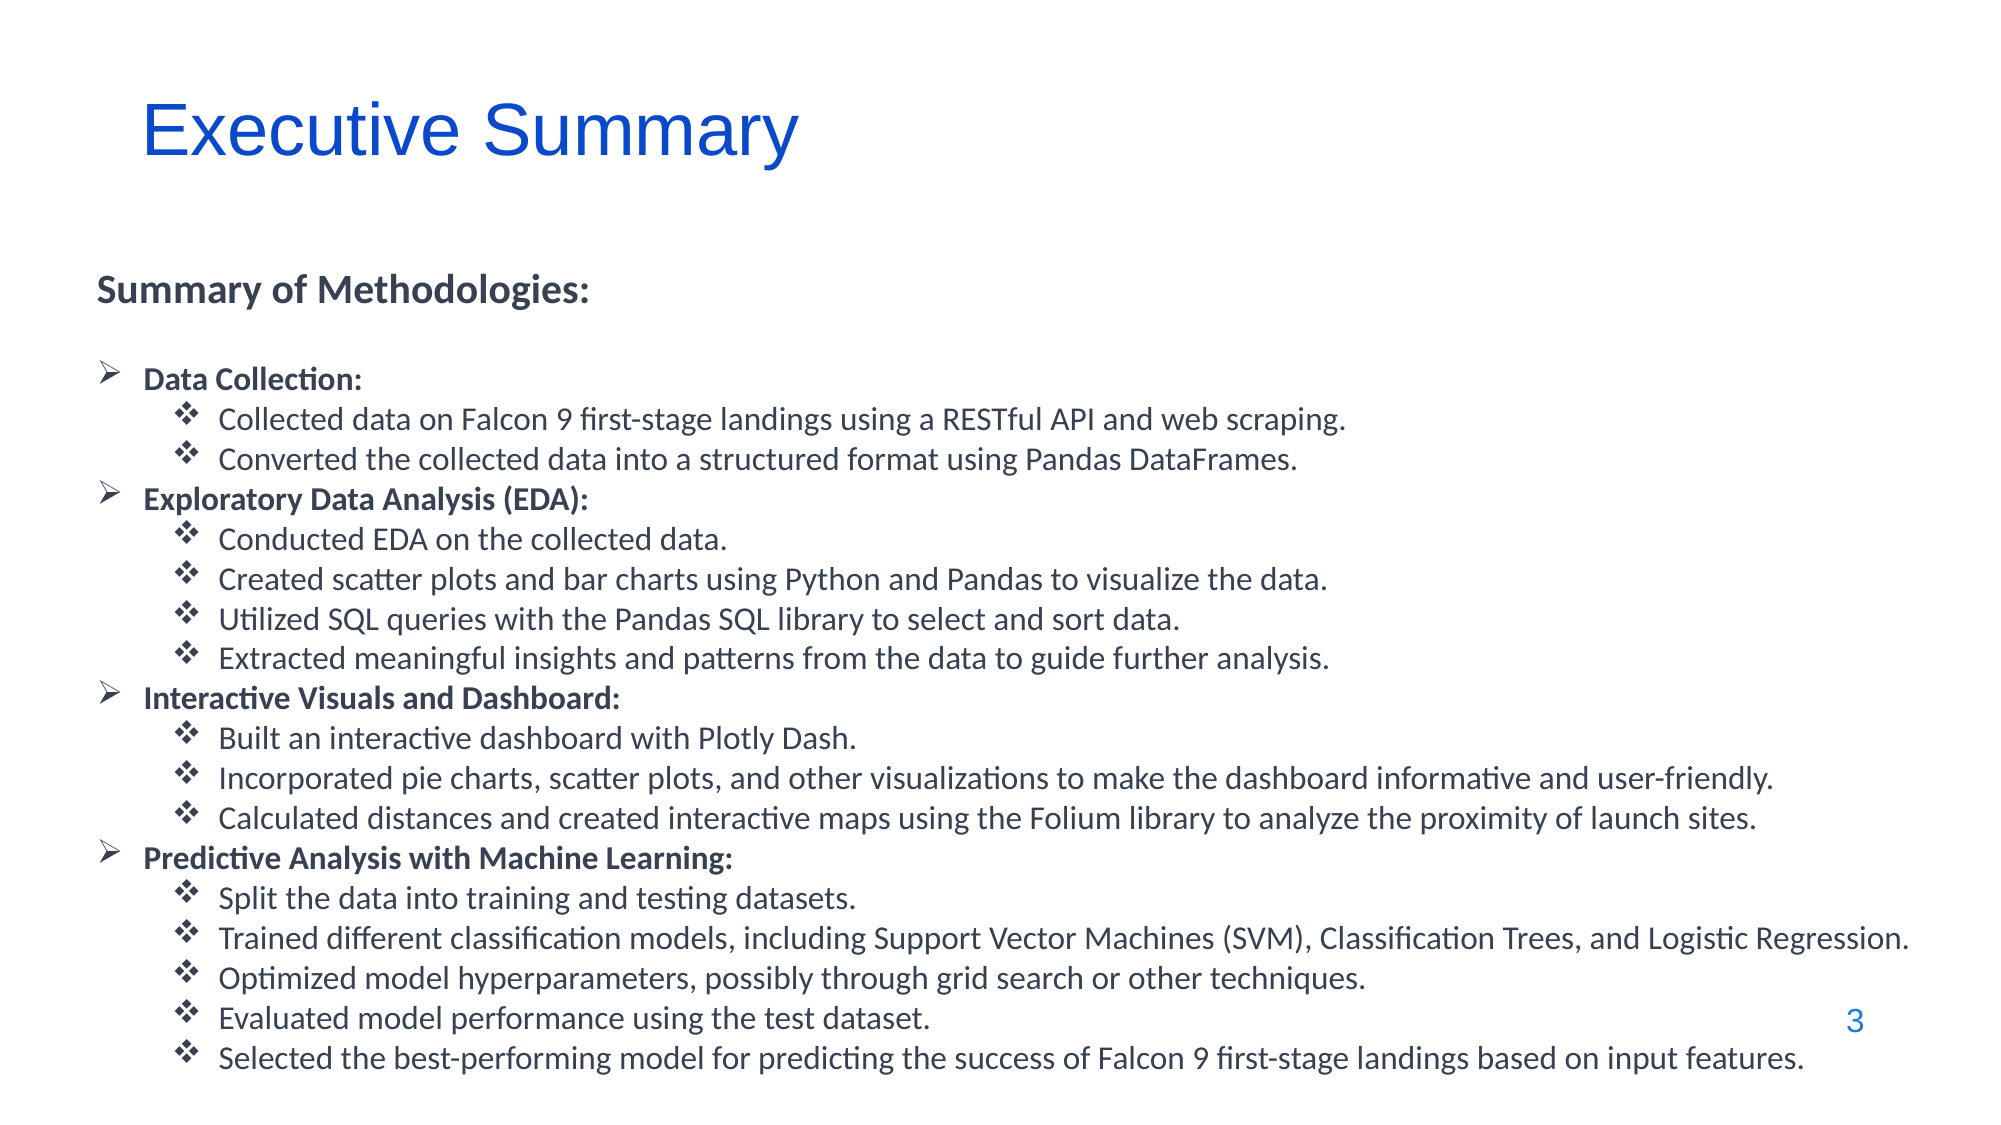

Executive Summary

Summary of Methodologies:

Data Collection:
Collected data on Falcon 9 first-stage landings using a RESTful API and web scraping.
Converted the collected data into a structured format using Pandas DataFrames.
Exploratory Data Analysis (EDA):
Conducted EDA on the collected data.
Created scatter plots and bar charts using Python and Pandas to visualize the data.
Utilized SQL queries with the Pandas SQL library to select and sort data.
Extracted meaningful insights and patterns from the data to guide further analysis.
Interactive Visuals and Dashboard:
Built an interactive dashboard with Plotly Dash.
Incorporated pie charts, scatter plots, and other visualizations to make the dashboard informative and user-friendly.
Calculated distances and created interactive maps using the Folium library to analyze the proximity of launch sites.
Predictive Analysis with Machine Learning:
Split the data into training and testing datasets.
Trained different classification models, including Support Vector Machines (SVM), Classification Trees, and Logistic Regression.
Optimized model hyperparameters, possibly through grid search or other techniques.
Evaluated model performance using the test dataset.
Selected the best-performing model for predicting the success of Falcon 9 first-stage landings based on input features.

3